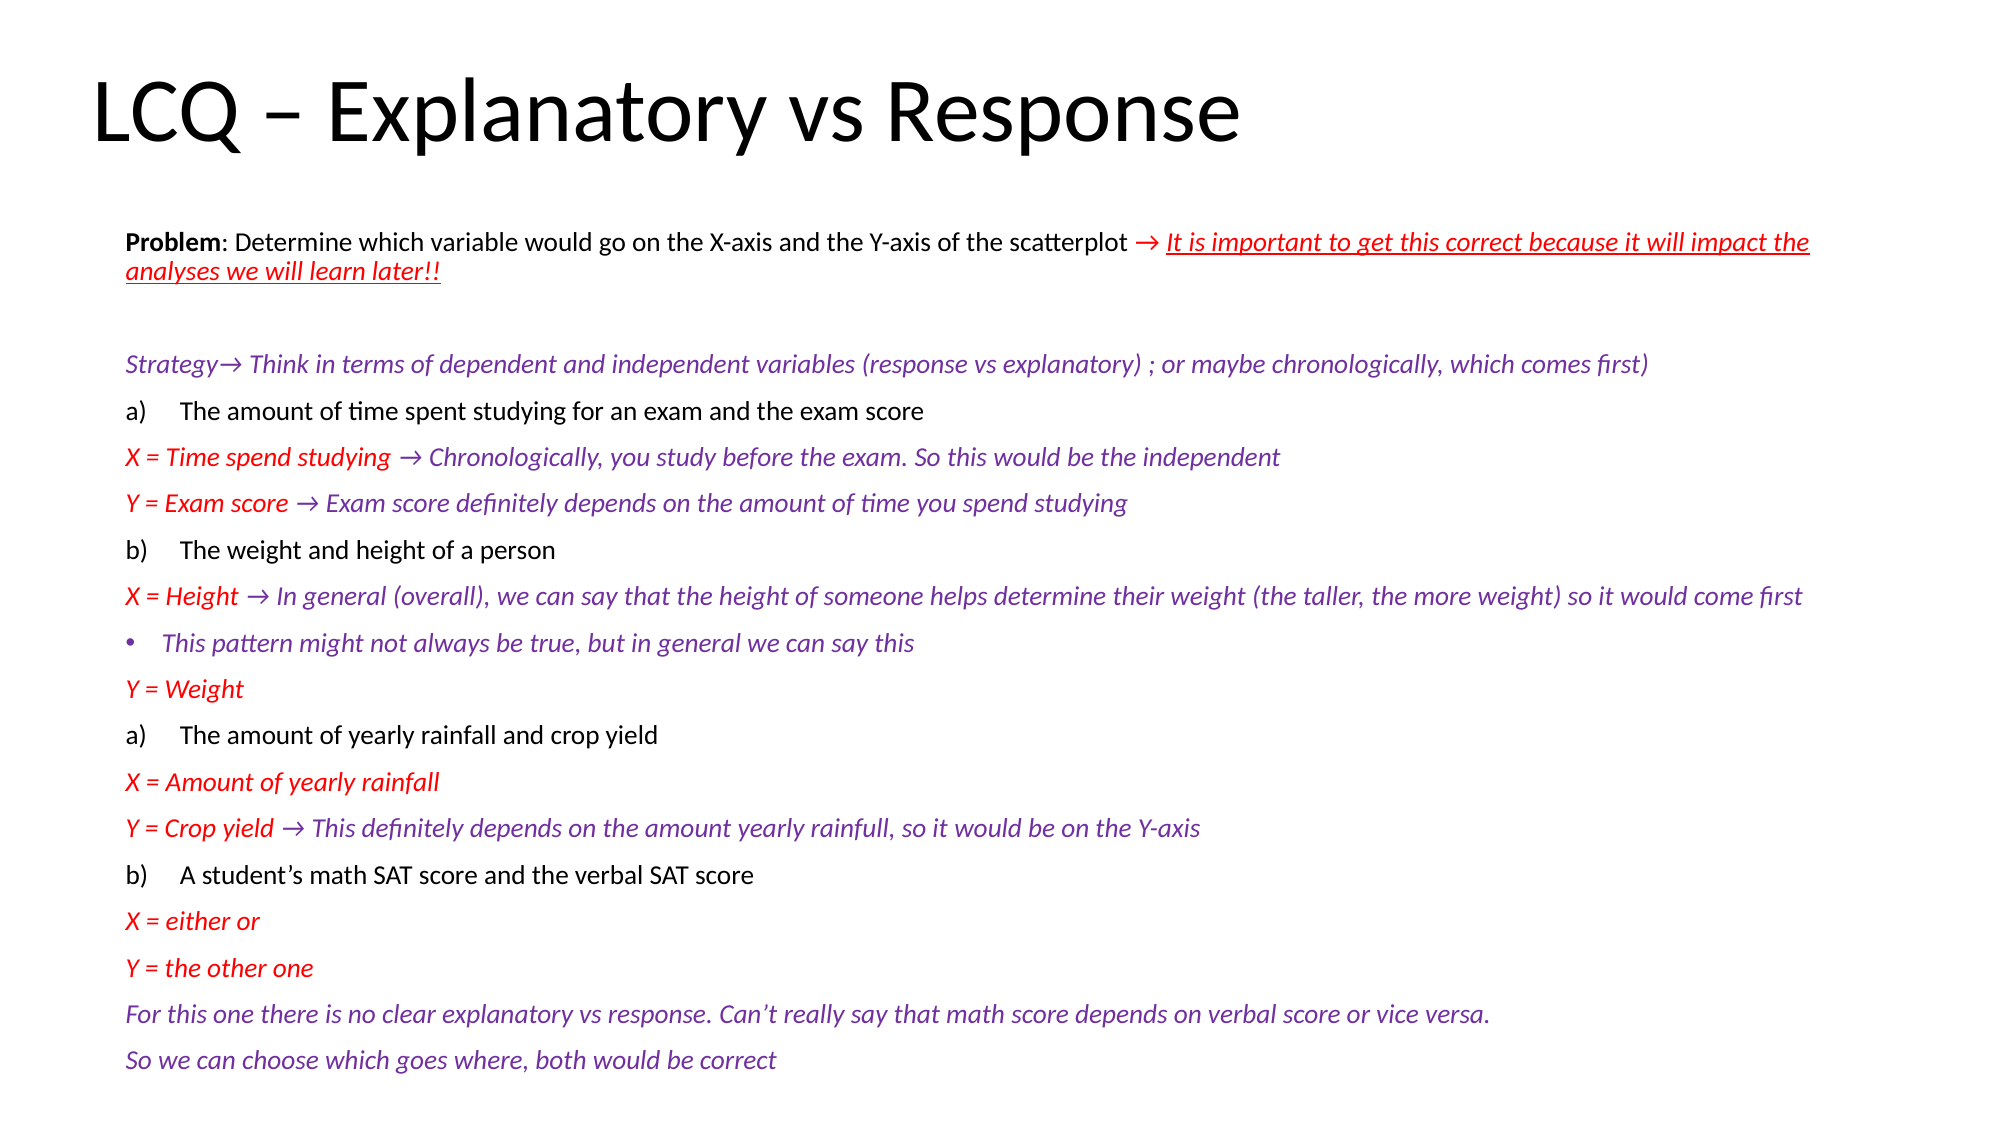

# LCQ – Explanatory vs Response
Problem: Determine which variable would go on the X-axis and the Y-axis of the scatterplot → It is important to get this correct because it will impact the analyses we will learn later!!

Strategy→ Think in terms of dependent and independent variables (response vs explanatory) ; or maybe chronologically, which comes first)
The amount of time spent studying for an exam and the exam score
X = Time spend studying → Chronologically, you study before the exam. So this would be the independent
Y = Exam score → Exam score definitely depends on the amount of time you spend studying
The weight and height of a person
X = Height → In general (overall), we can say that the height of someone helps determine their weight (the taller, the more weight) so it would come first
This pattern might not always be true, but in general we can say this
Y = Weight
The amount of yearly rainfall and crop yield
X = Amount of yearly rainfall
Y = Crop yield → This definitely depends on the amount yearly rainfull, so it would be on the Y-axis
A student’s math SAT score and the verbal SAT score
X = either or
Y = the other one
For this one there is no clear explanatory vs response. Can’t really say that math score depends on verbal score or vice versa.
So we can choose which goes where, both would be correct